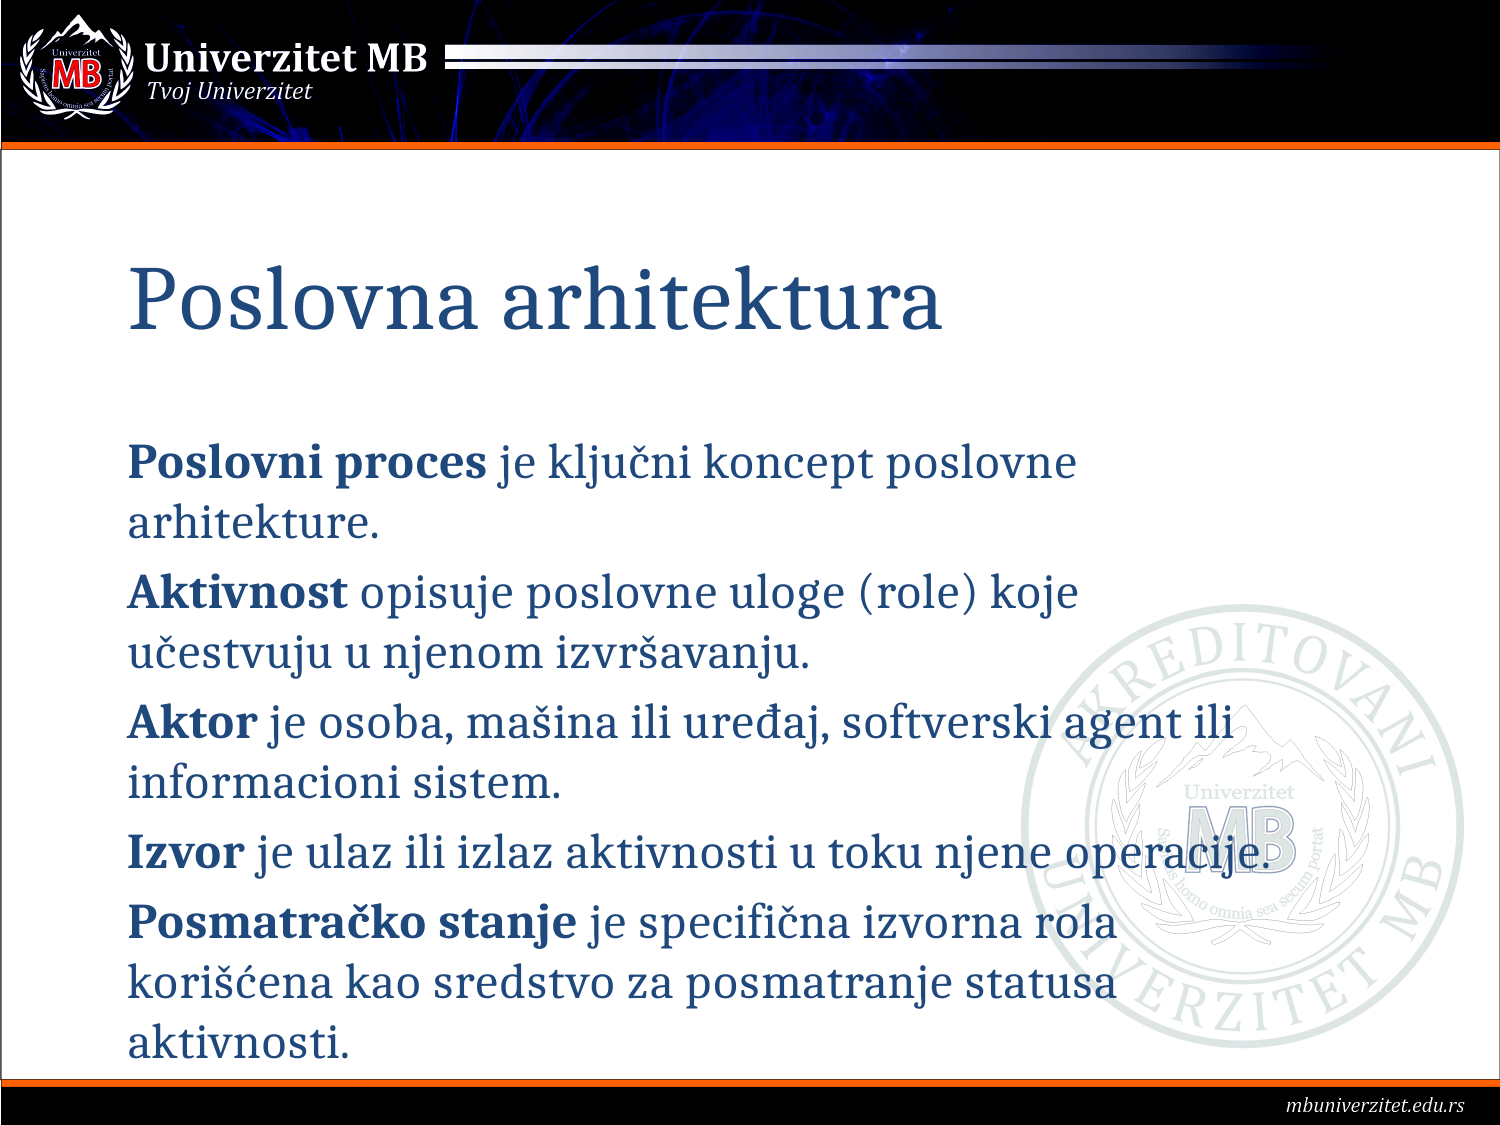

# Poslovna arhitektura
Poslovni proces je ključni koncept poslovne arhitekture.
Aktivnost opisuje poslovne uloge (role) koje učestvuju u njenom izvršavanju.
Aktor je osoba, mašina ili uređaj, softverski agent ili informacioni sistem.
Izvor je ulaz ili izlaz aktivnosti u toku njene operacije.
Posmatračko stanje je specifična izvorna rola korišćena kao sredstvo za posmatranje statusa aktivnosti.